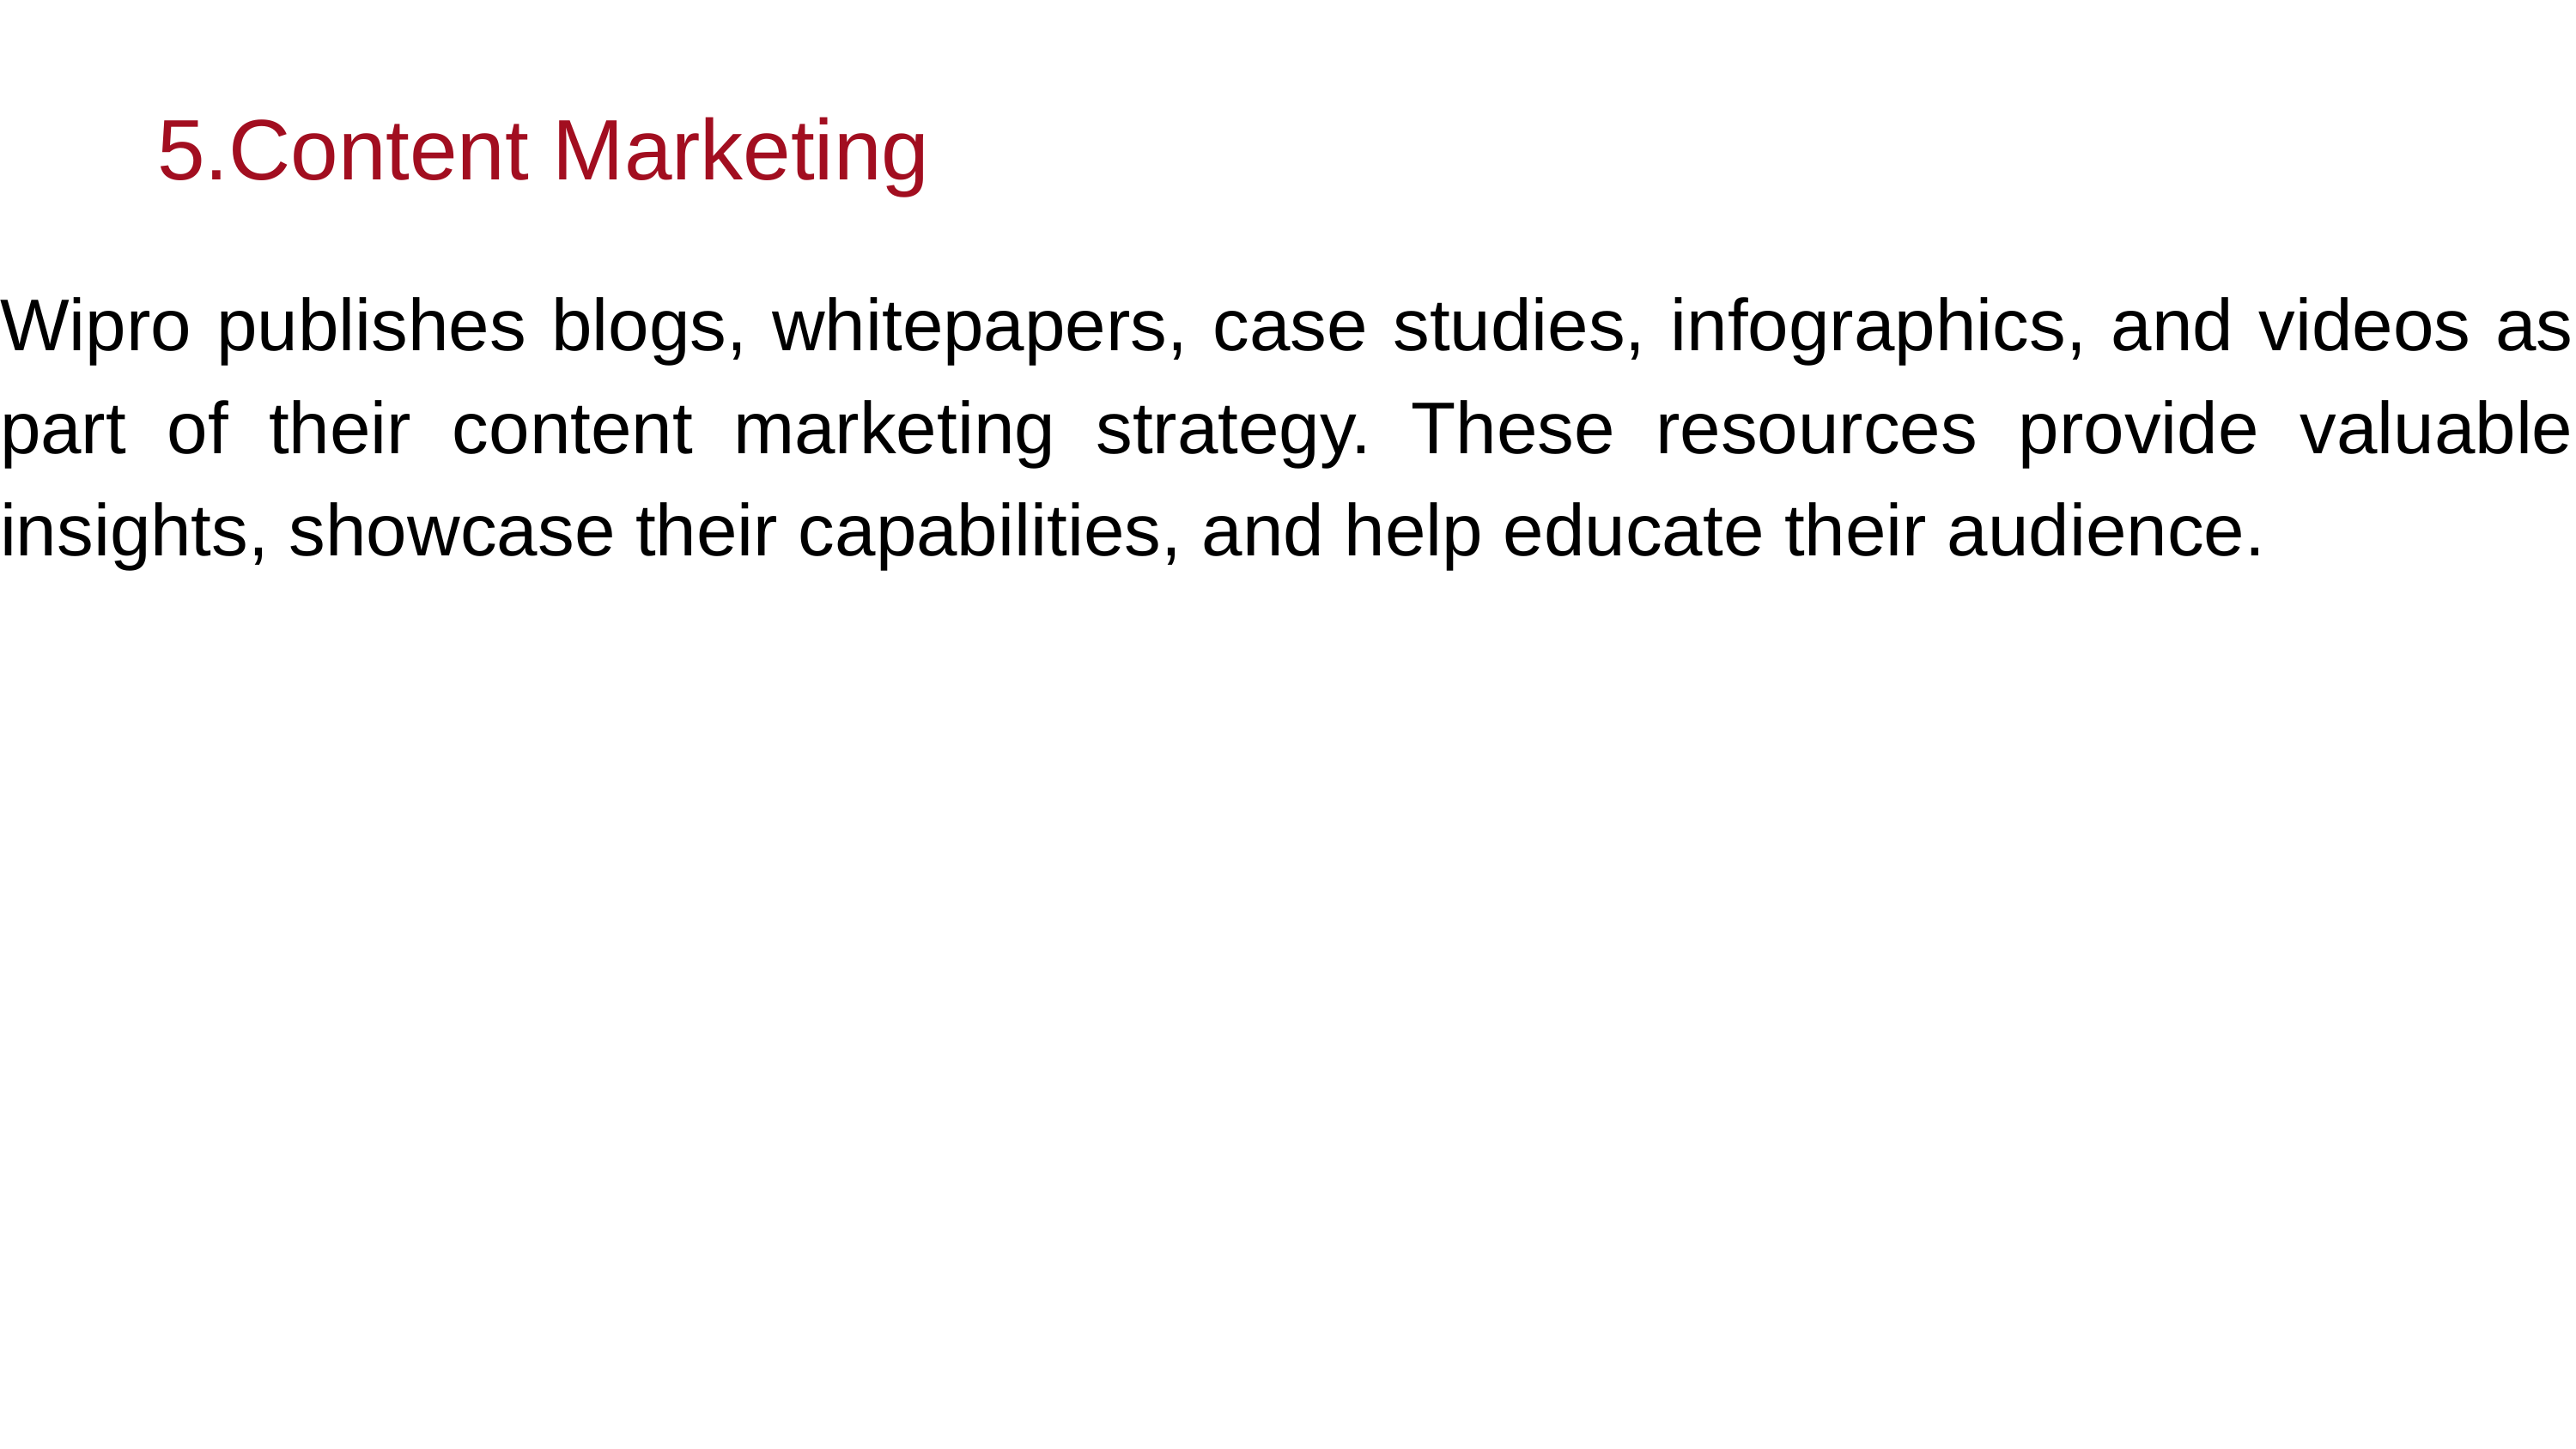

5.Content Marketing
Wipro publishes blogs, whitepapers, case studies, infographics, and videos as part of their content marketing strategy. These resources provide valuable insights, showcase their capabilities, and help educate their audience.